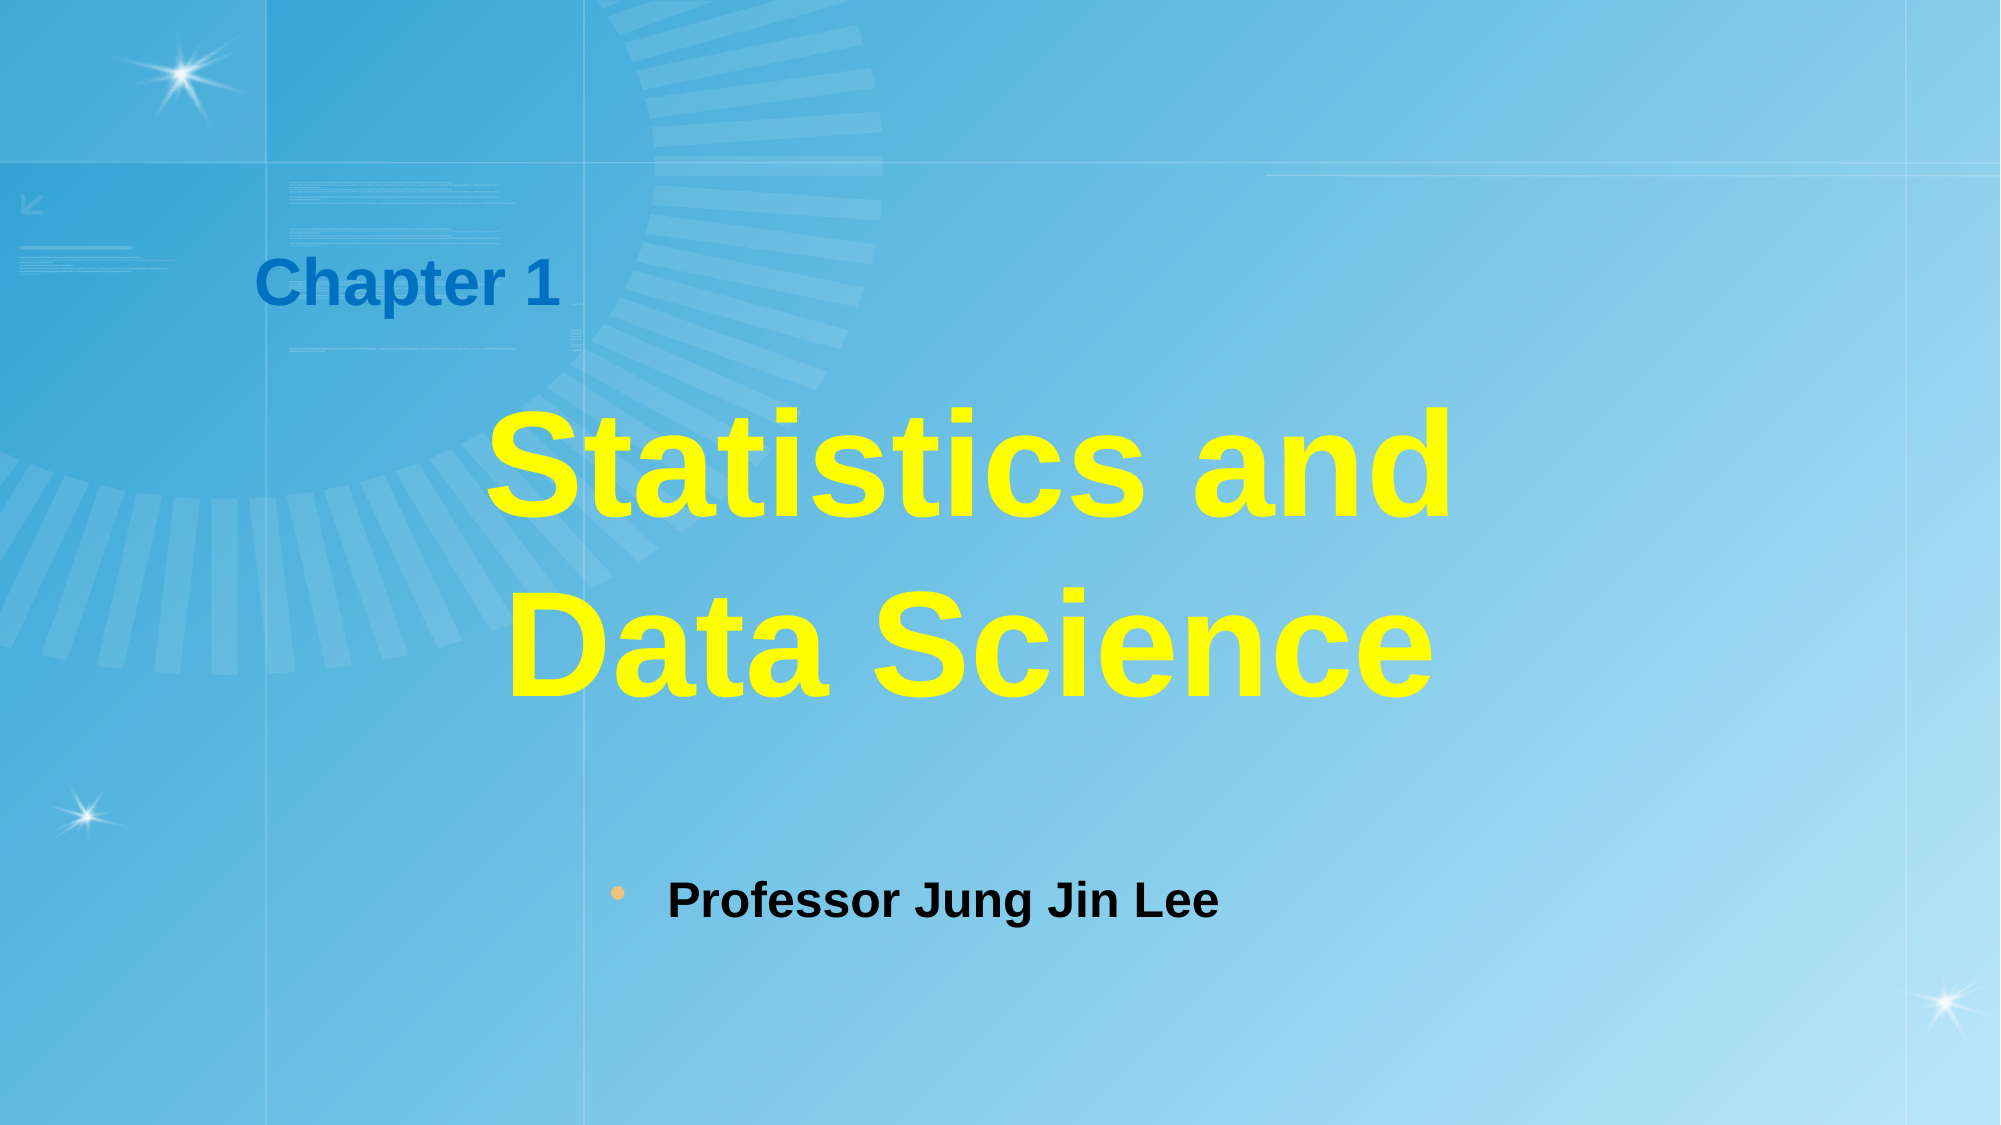

Chapter 1
Statistics and
Data Science
Professor Jung Jin Lee